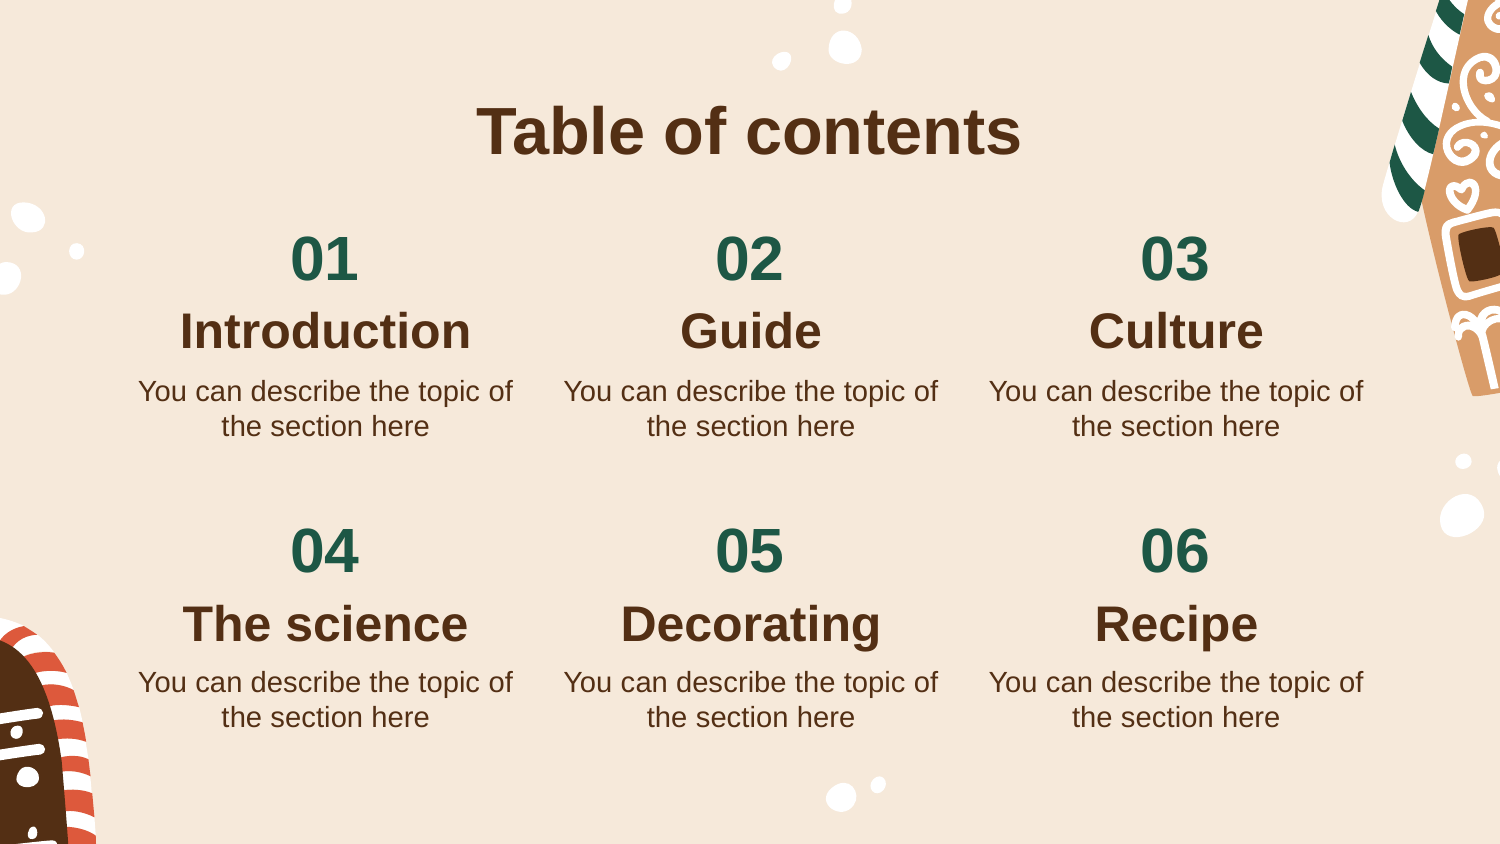

# Table of contents
01
02
03
Introduction
Guide
Culture
You can describe the topic of the section here
You can describe the topic of the section here
You can describe the topic of the section here
04
05
06
The science
Decorating
Recipe
You can describe the topic of the section here
You can describe the topic of the section here
You can describe the topic of the section here